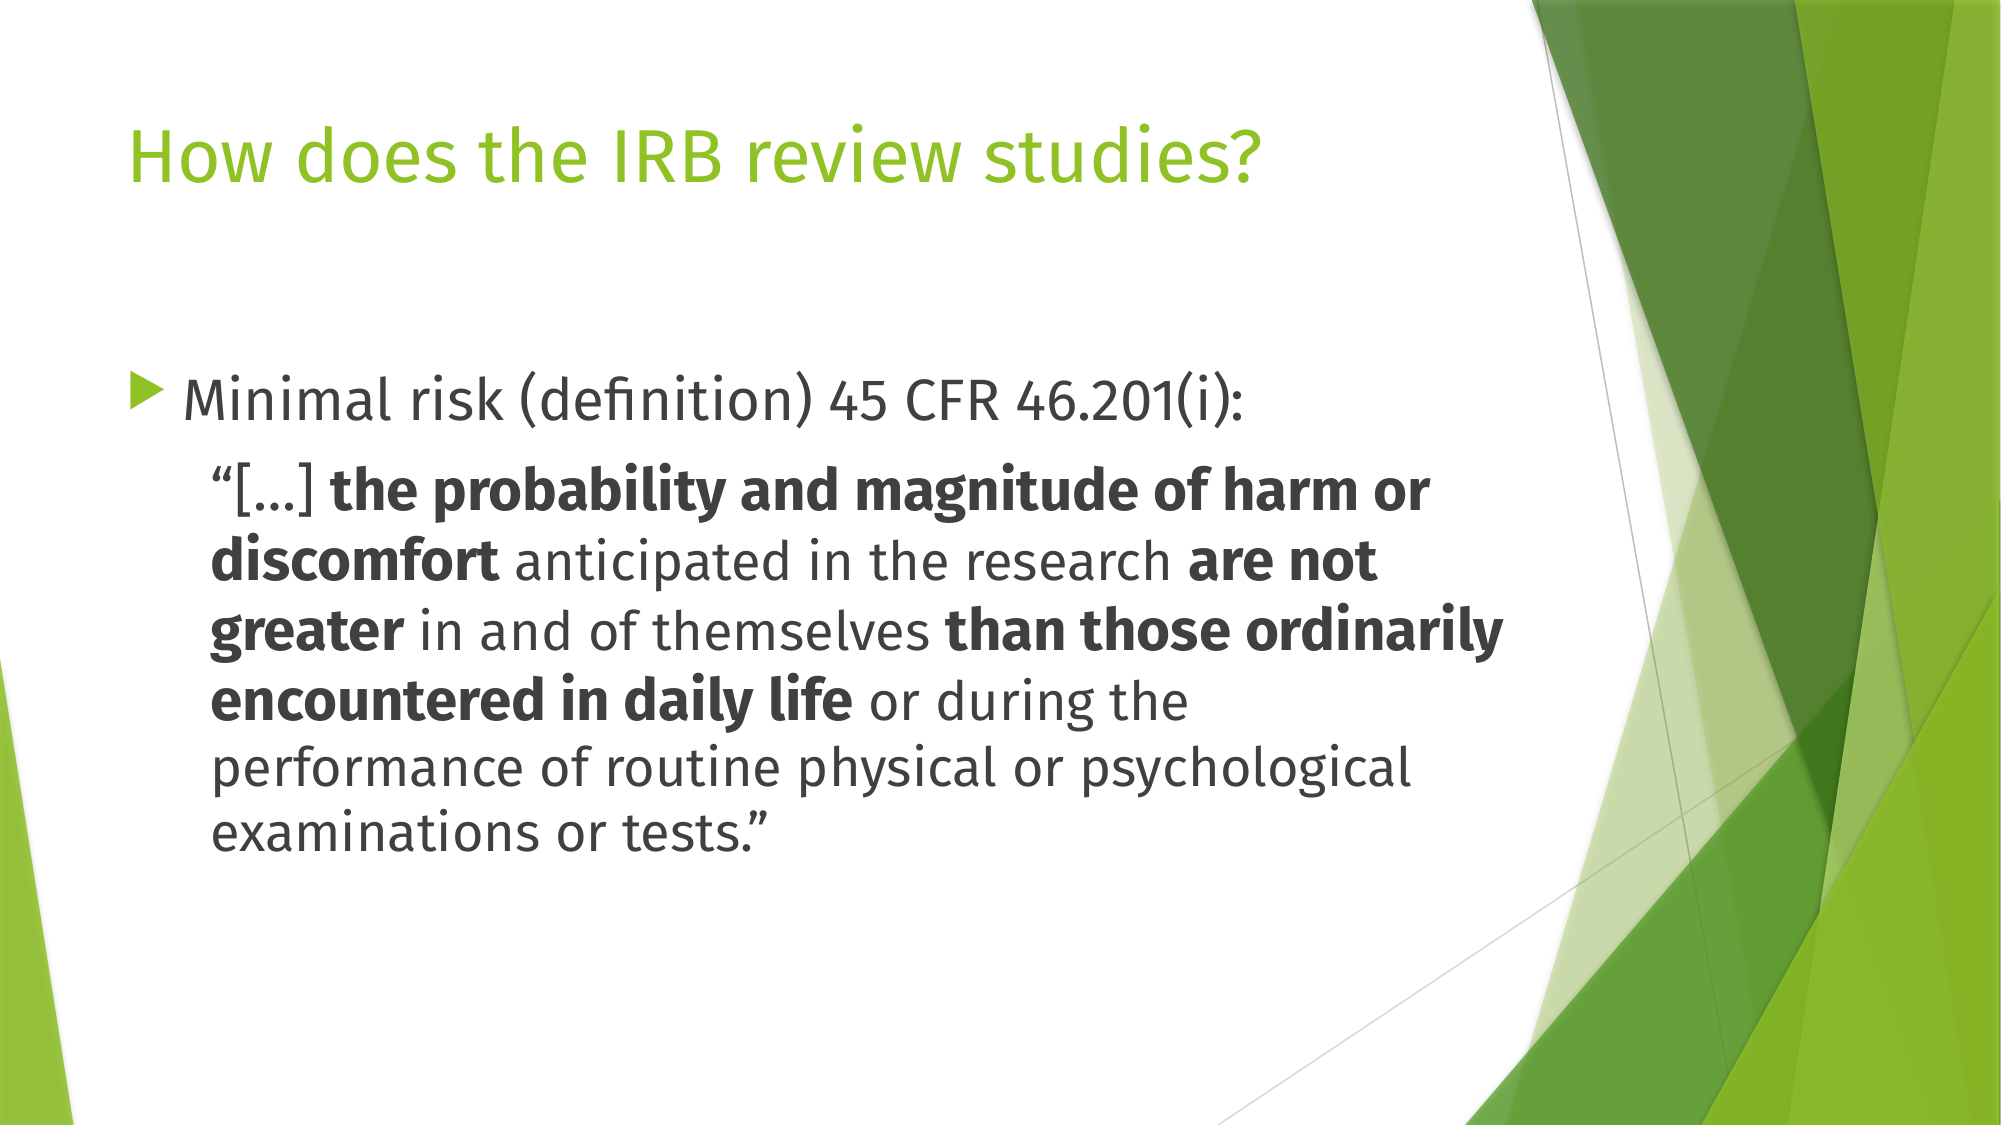

# How does the IRB review studies?
Minimal risk (definition) 45 CFR 46.201(i):
“[…] the probability and magnitude of harm or discomfort anticipated in the research are not greater in and of themselves than those ordinarily encountered in daily life or during the performance of routine physical or psychological examinations or tests.”